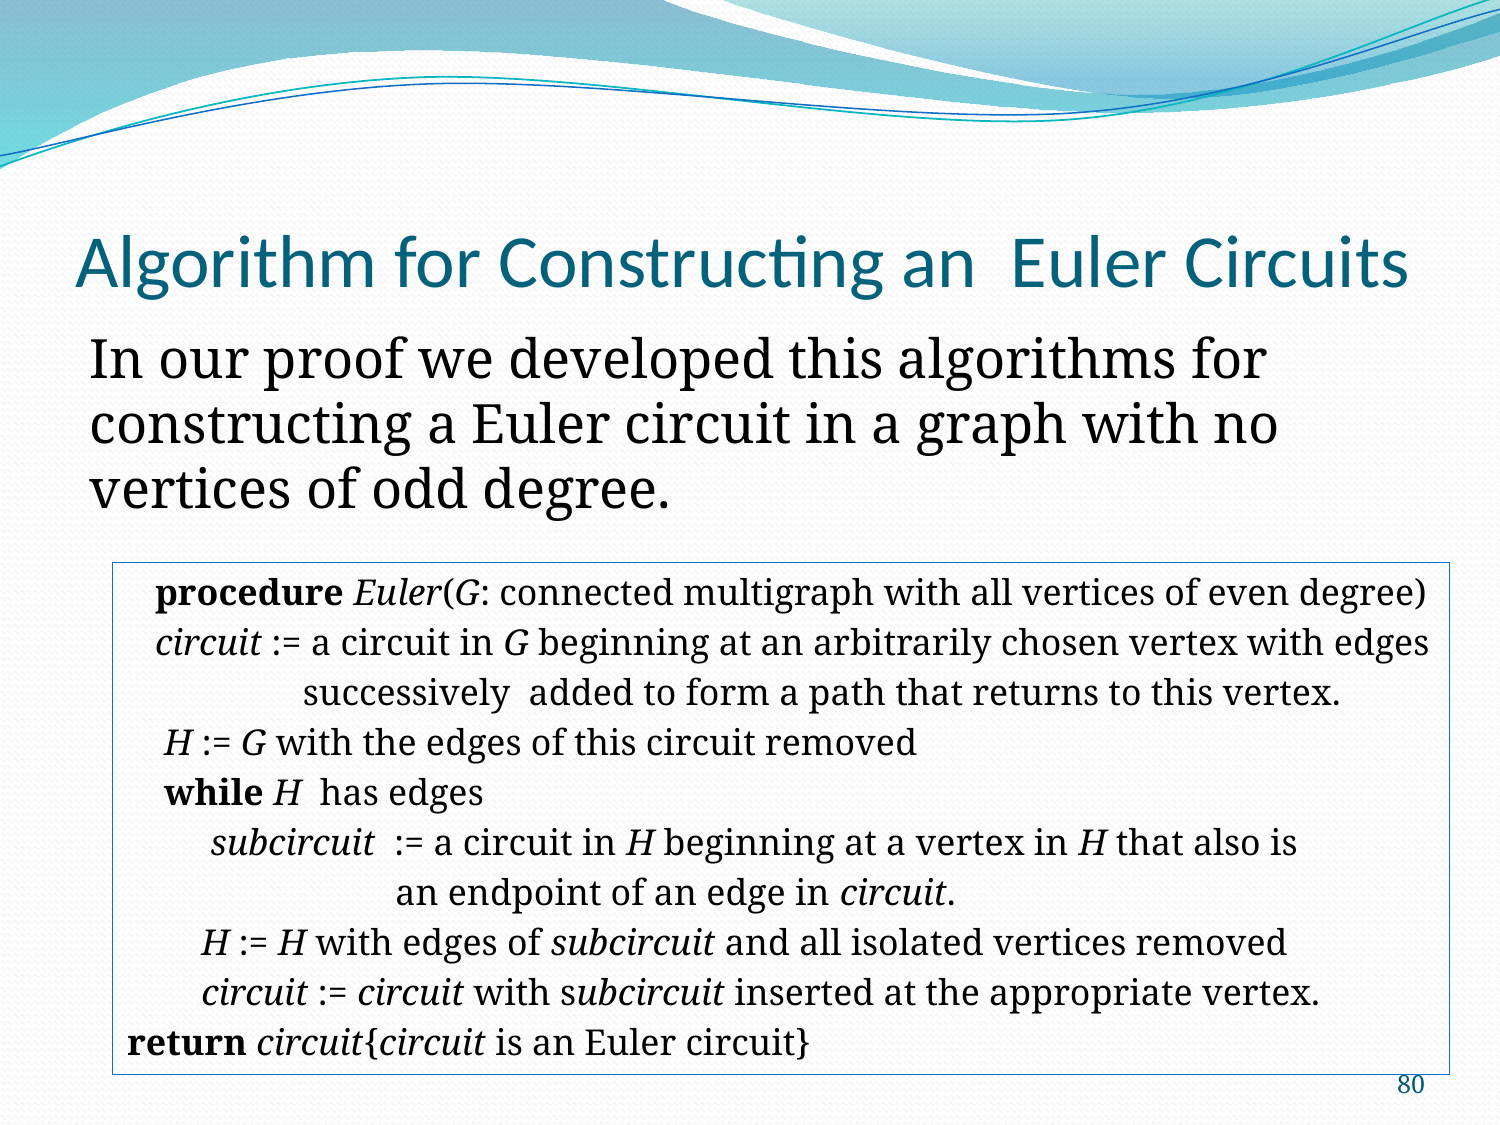

# Algorithm for Constructing an  Euler Circuits
In our proof we developed this algorithms for constructing a Euler circuit in a graph with no vertices of odd degree.
   procedure Euler(G: connected multigraph with all vertices of even degree)
   circuit := a circuit in G beginning at an arbitrarily chosen vertex with edges
                   successively  added to form a path that returns to this vertex.
    H := G with the edges of this circuit removed
    while H  has edges
         subcircuit  := a circuit in H beginning at a vertex in H that also is
                             an endpoint of an edge in circuit.
        H := H with edges of subcircuit and all isolated vertices removed
        circuit := circuit with subcircuit inserted at the appropriate vertex.
return circuit{circuit is an Euler circuit}
80